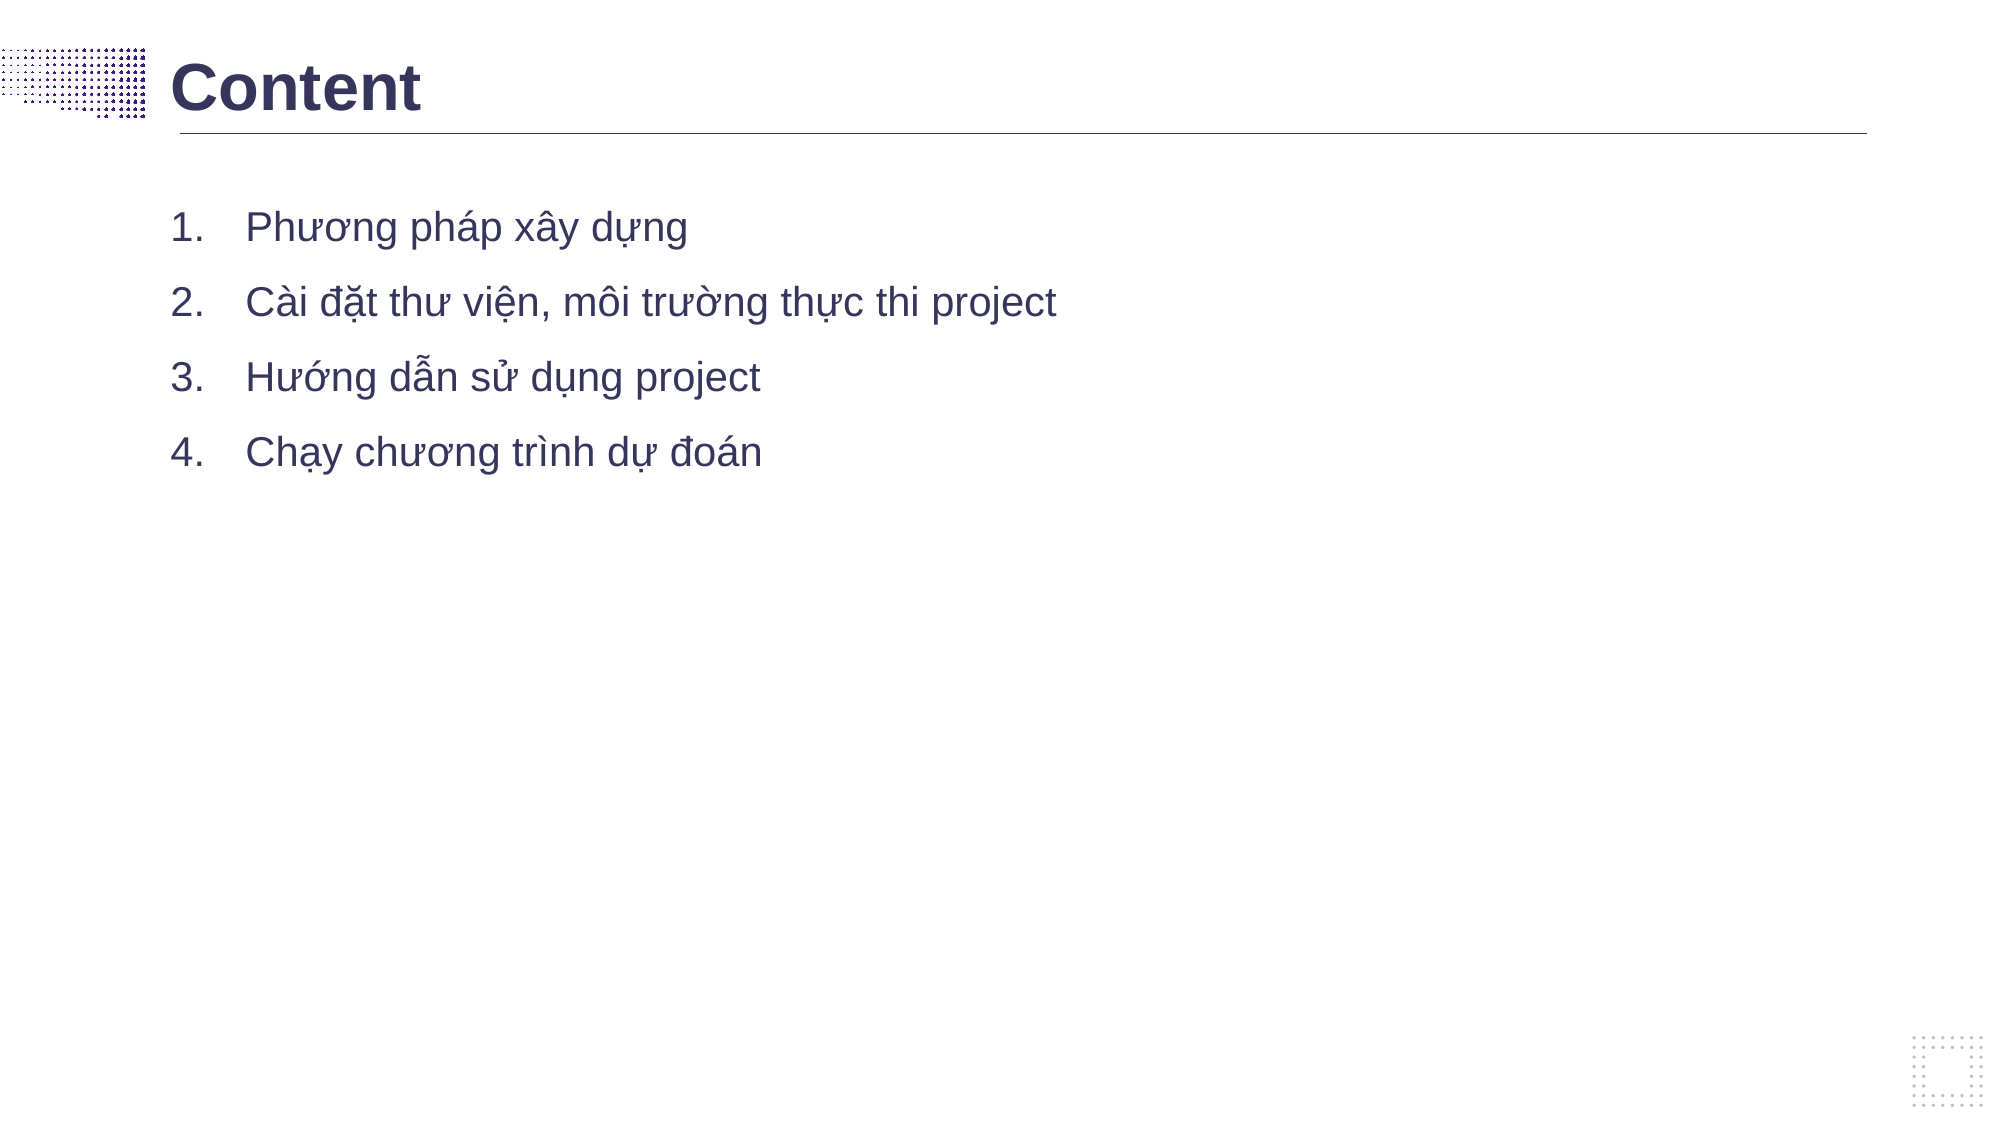

Content
Phương pháp xây dựng
Cài đặt thư viện, môi trường thực thi project
Hướng dẫn sử dụng project
Chạy chương trình dự đoán

- Davos 2016